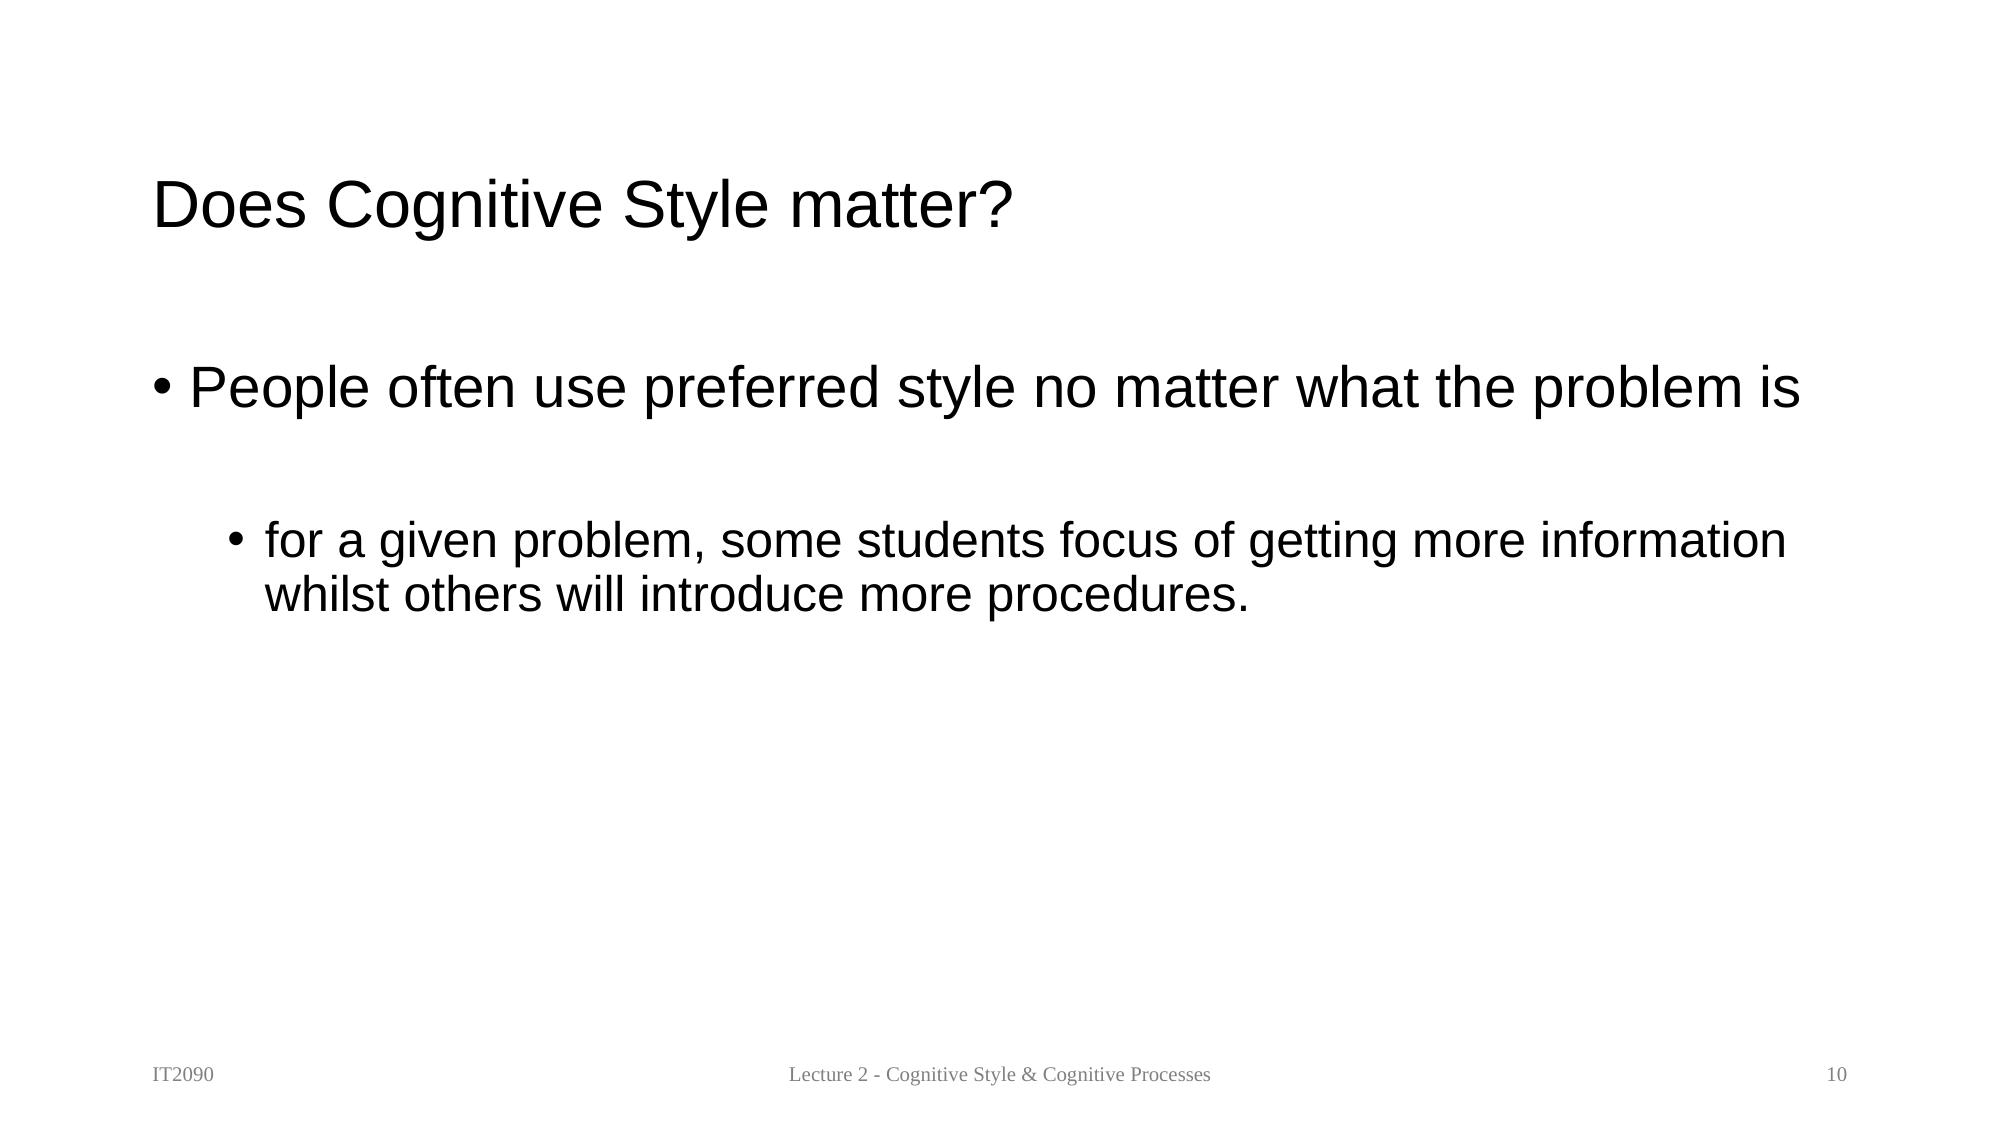

# Does Cognitive Style matter?
People often use preferred style no matter what the problem is

for a given problem, some students focus of getting more information whilst others will introduce more procedures.
IT2090
Lecture 2 - Cognitive Style & Cognitive Processes
10